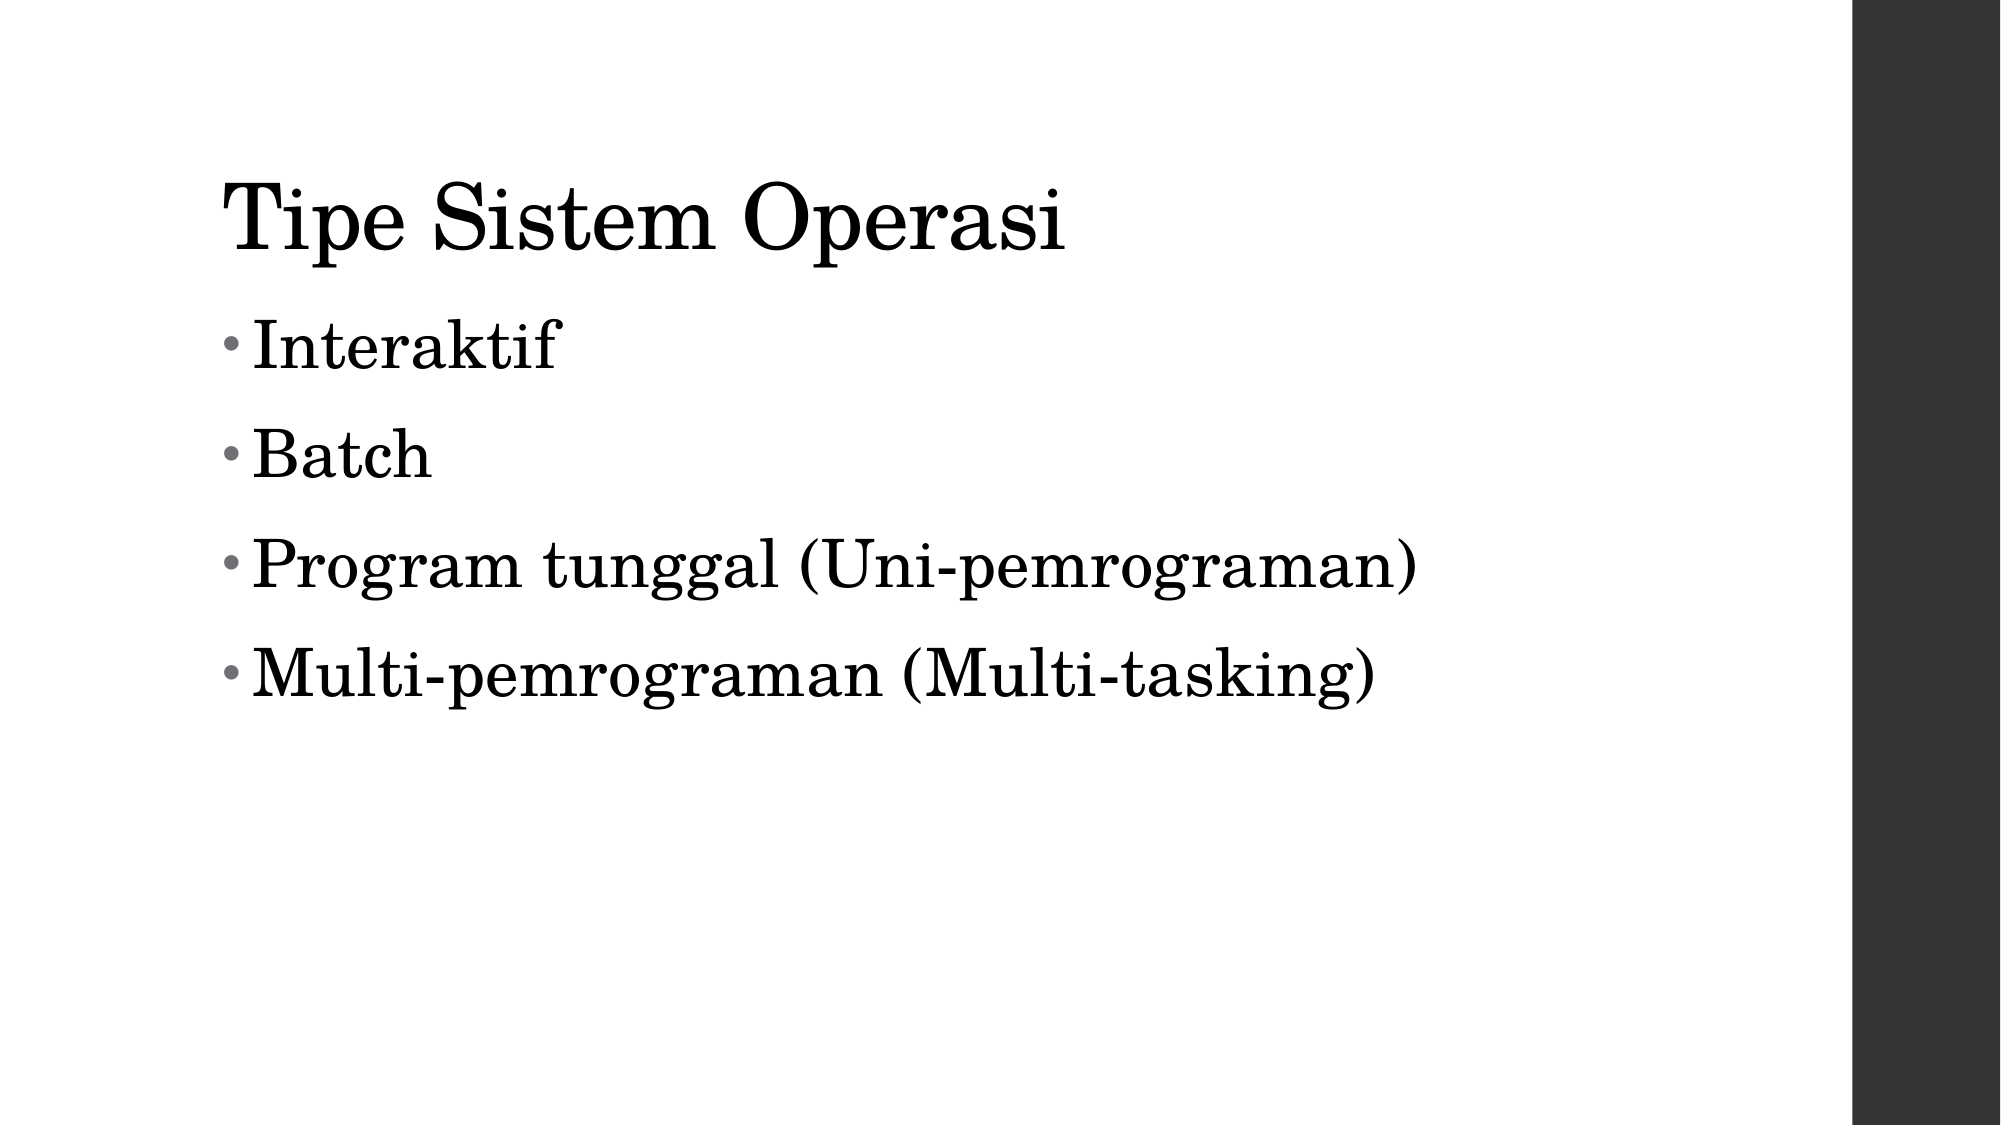

# Tipe Sistem Operasi
Interaktif
Batch
Program tunggal (Uni-pemrograman)
Multi-pemrograman (Multi-tasking)